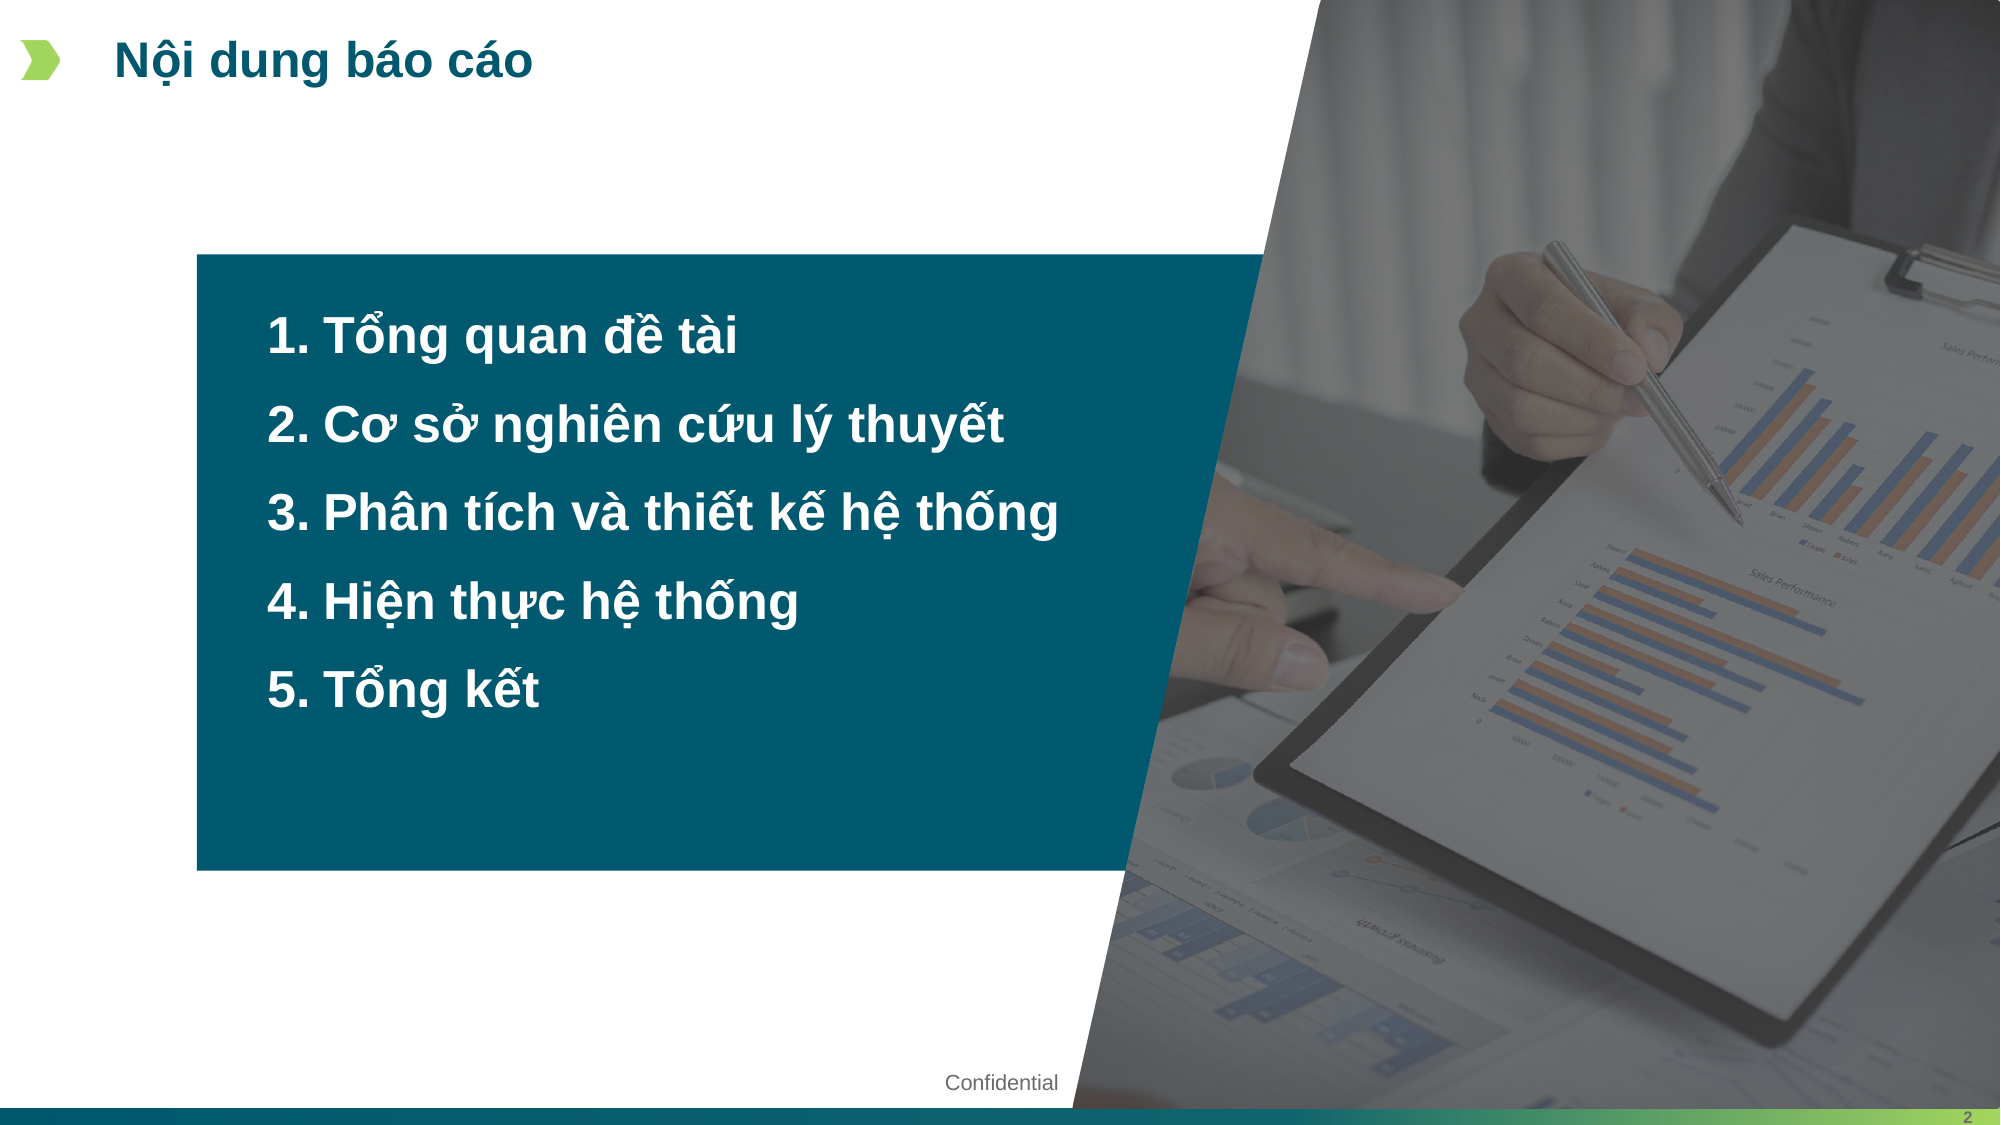

# Nội dung báo cáo

Tổng quan đề tài
Cơ sở nghiên cứu lý thuyết
Phân tích và thiết kế hệ thống
Hiện thực hệ thống
Tổng kết
2